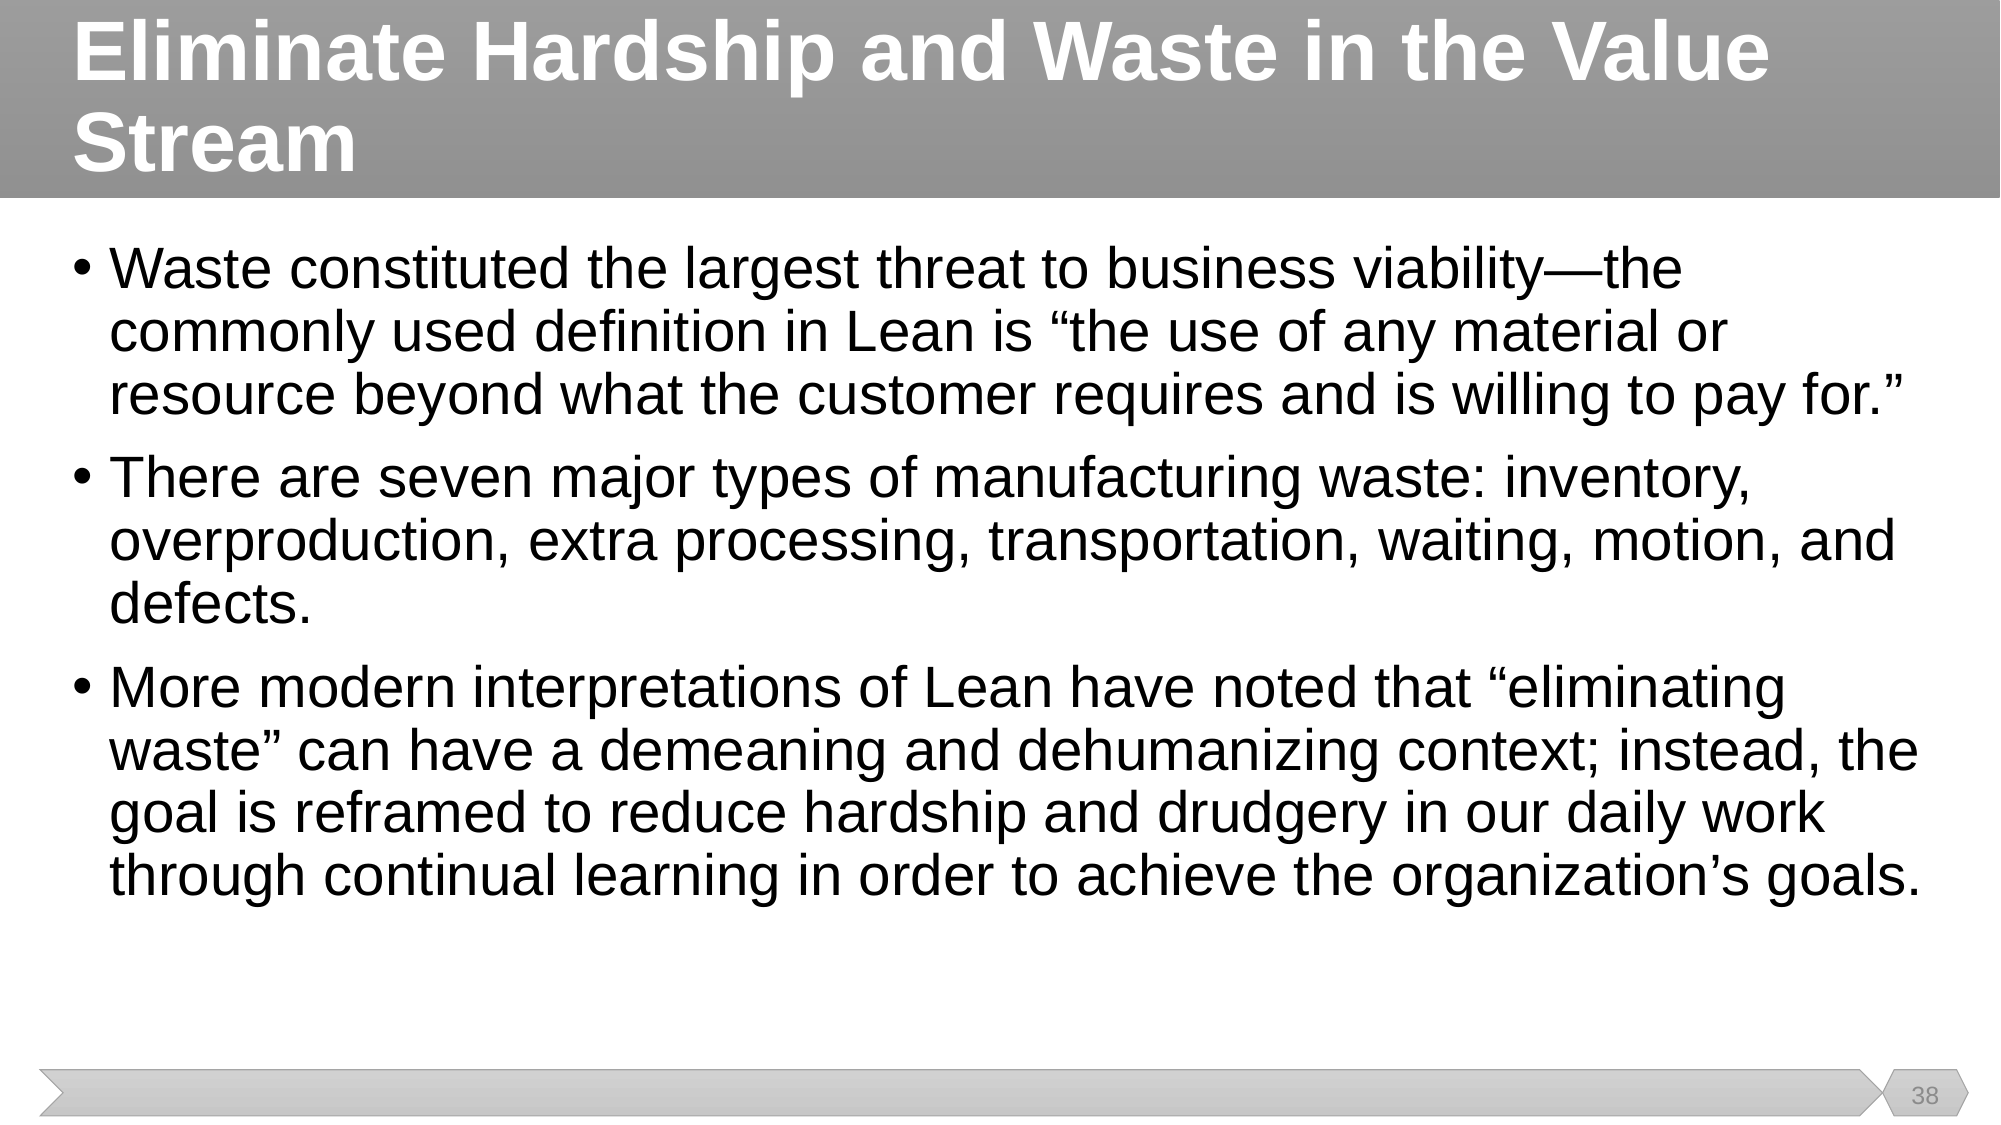

# Eliminate Hardship and Waste in the Value Stream
Waste constituted the largest threat to business viability—the commonly used definition in Lean is “the use of any material or resource beyond what the customer requires and is willing to pay for.”
There are seven major types of manufacturing waste: inventory, overproduction, extra processing, transportation, waiting, motion, and defects.
More modern interpretations of Lean have noted that “eliminating waste” can have a demeaning and dehumanizing context; instead, the goal is reframed to reduce hardship and drudgery in our daily work through continual learning in order to achieve the organization’s goals.
38